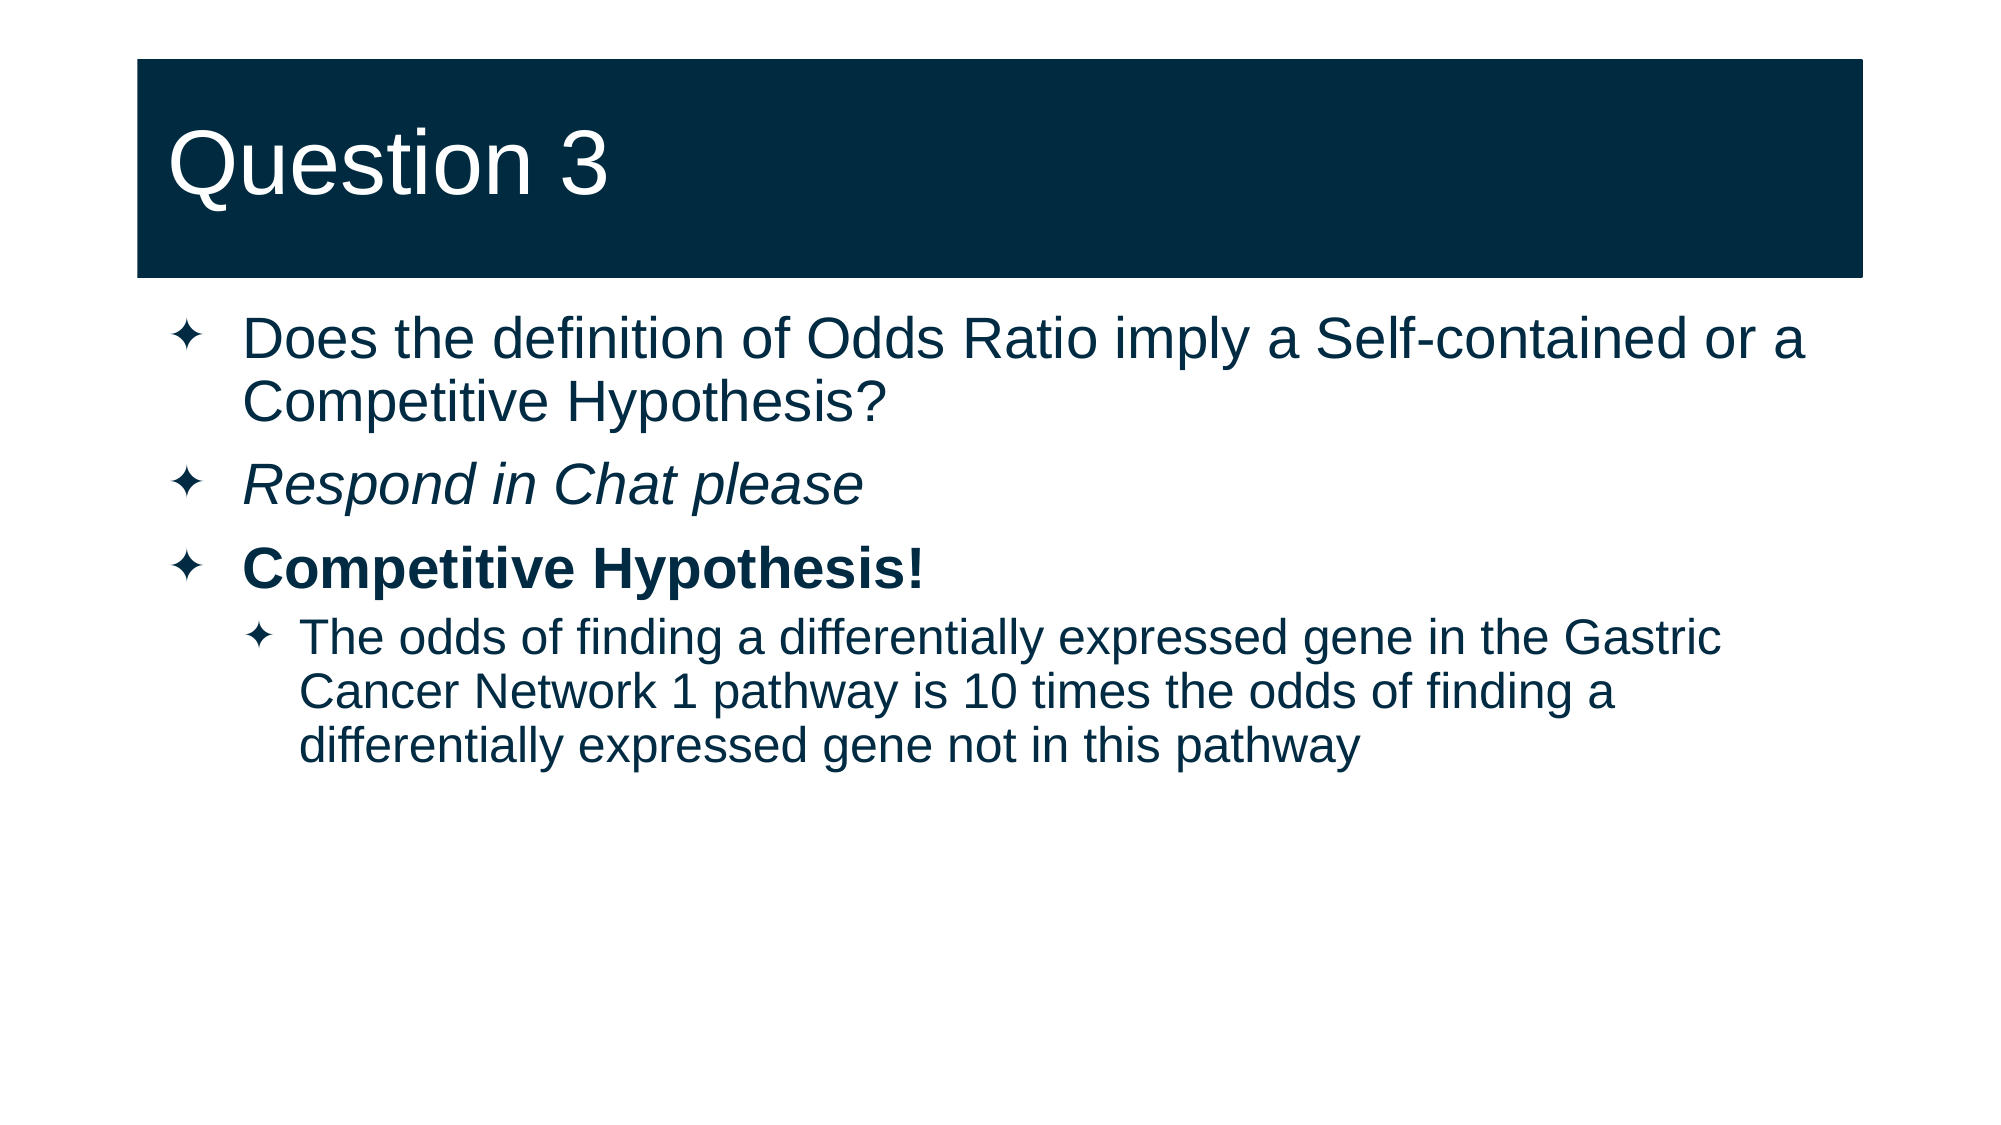

# Question 3
Does the definition of Odds Ratio imply a Self-contained or a Competitive Hypothesis?
Respond in Chat please
Competitive Hypothesis!
The odds of finding a differentially expressed gene in the Gastric Cancer Network 1 pathway is 10 times the odds of finding a differentially expressed gene not in this pathway